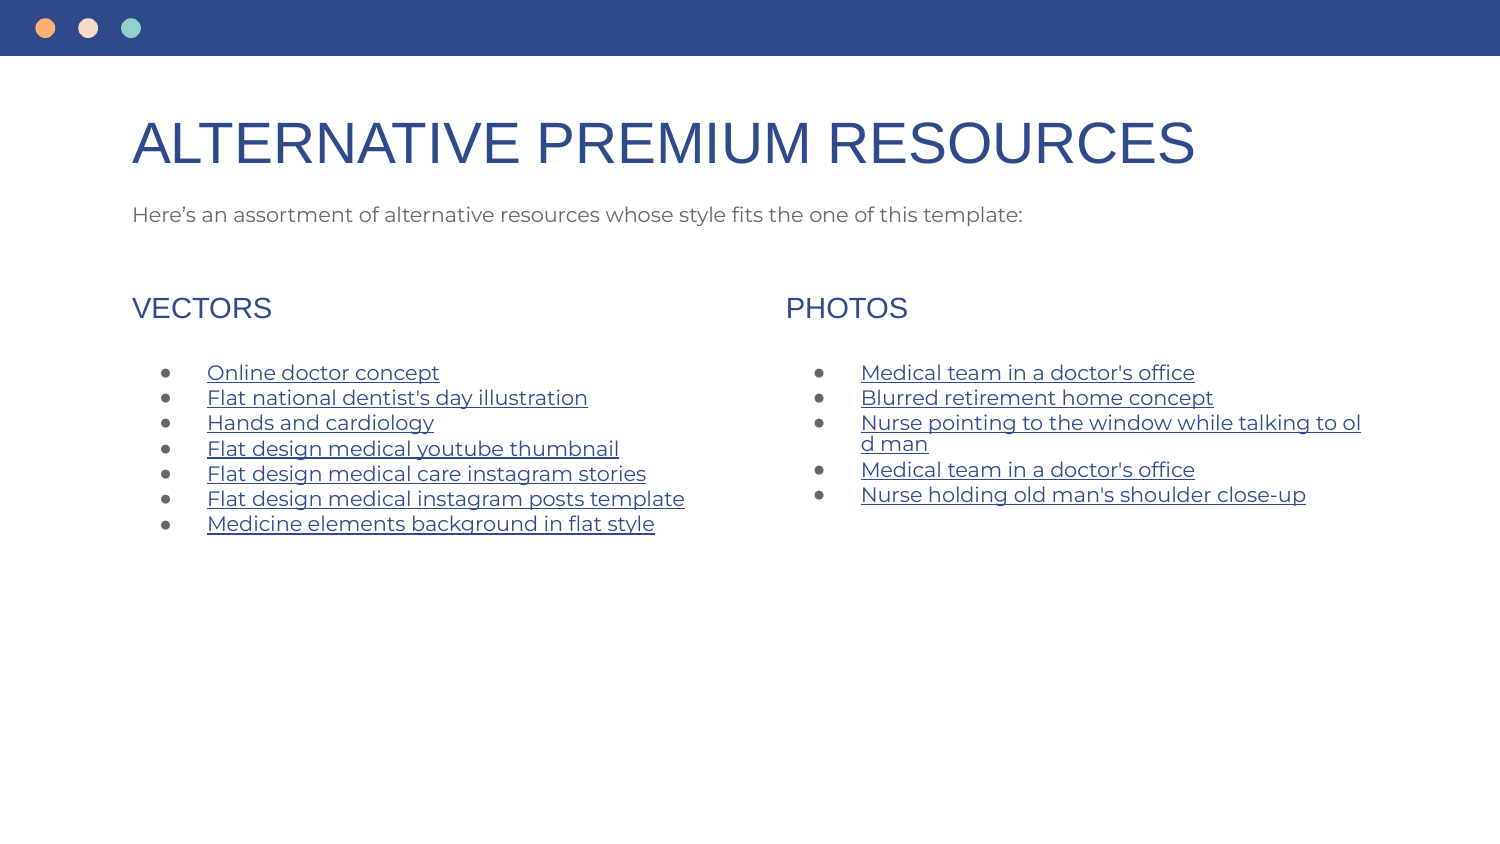

# ALTERNATIVE PREMIUM RESOURCES
Here’s an assortment of alternative resources whose style fits the one of this template:
VECTORS

Online doctor concept
Flat national dentist's day illustration
Hands and cardiology
Flat design medical youtube thumbnail
Flat design medical care instagram stories
Flat design medical instagram posts template
Medicine elements background in flat style

PHOTOS
Medical team in a doctor's office
Blurred retirement home concept
Nurse pointing to the window while talking to old man
Medical team in a doctor's office
Nurse holding old man's shoulder close-up